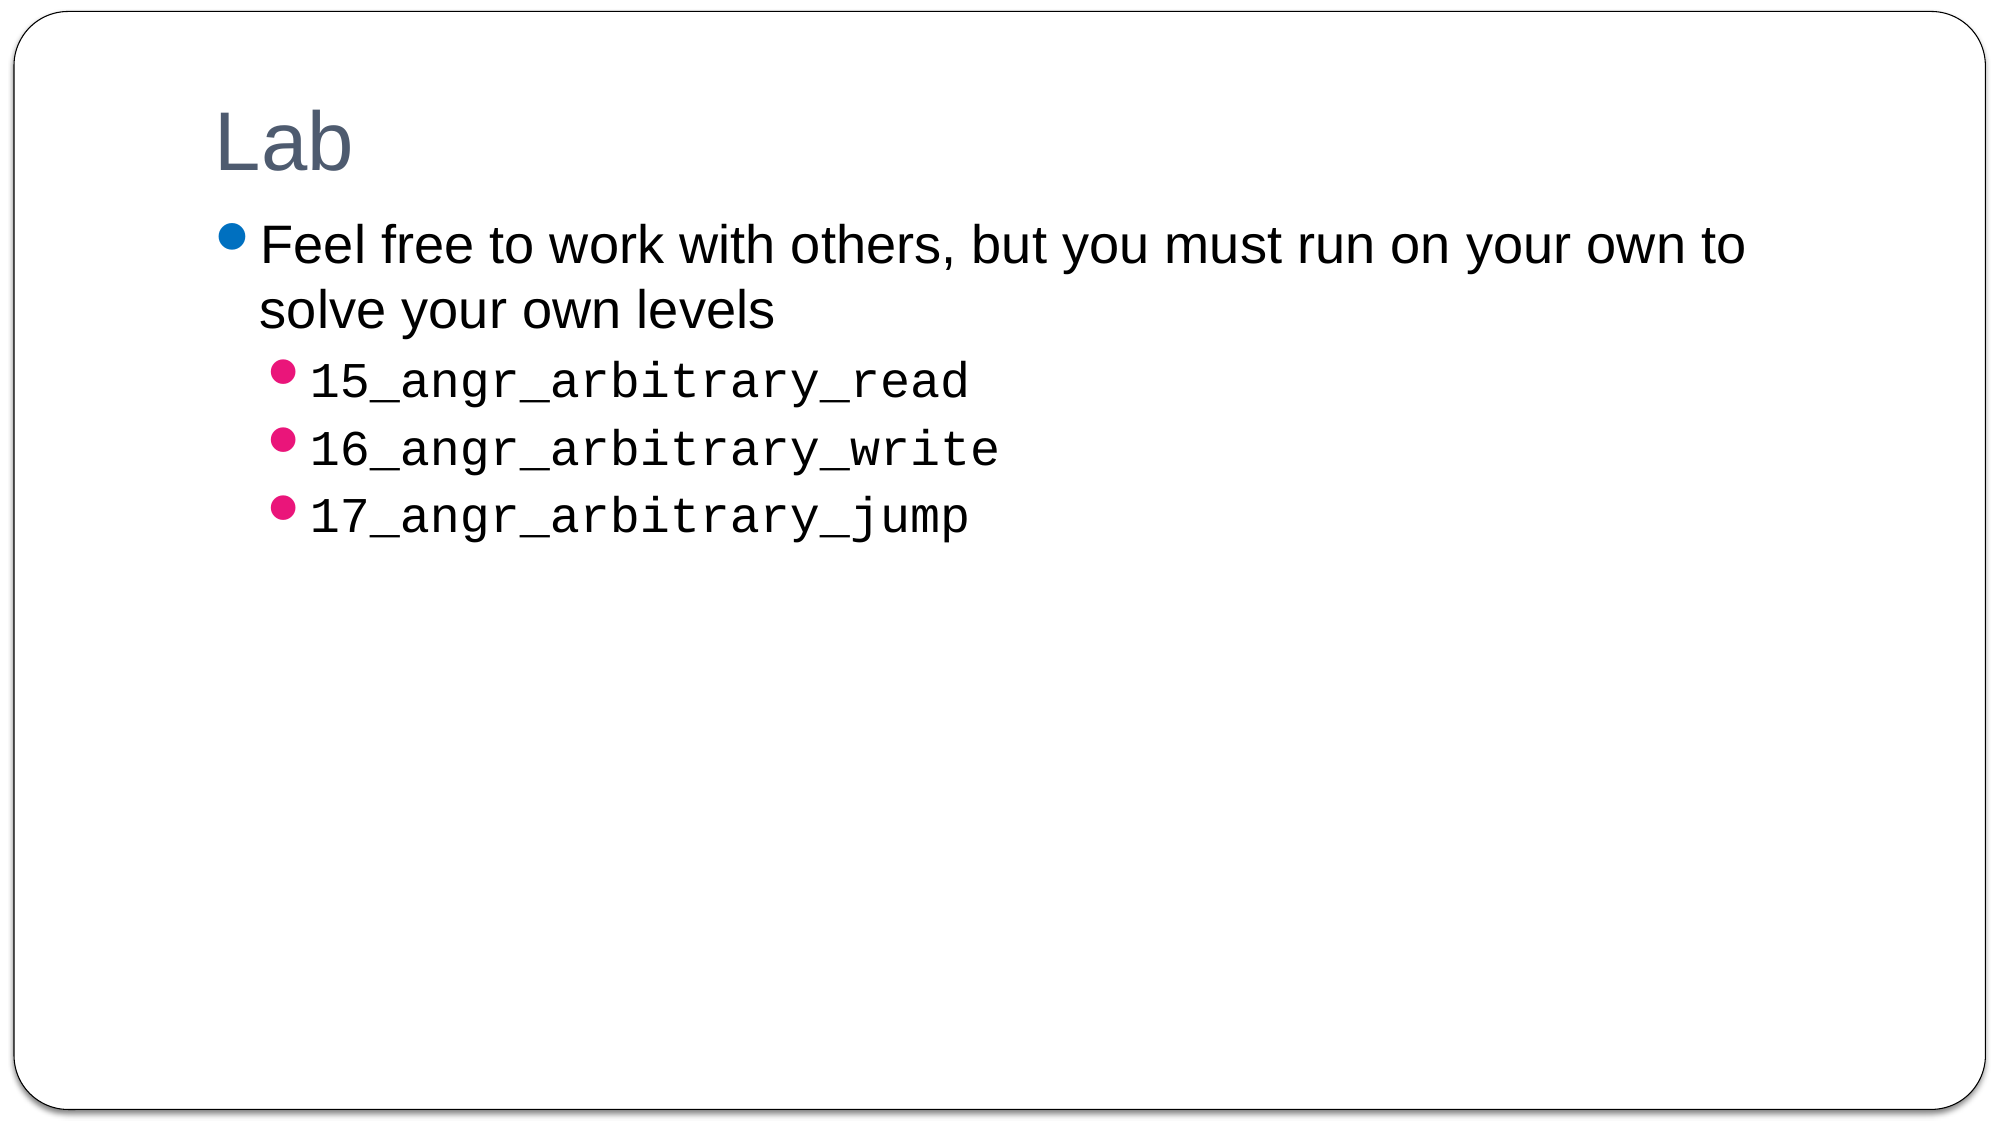

# Lab
Feel free to work with others, but you must run on your own to solve your own levels
15_angr_arbitrary_read
16_angr_arbitrary_write
17_angr_arbitrary_jump